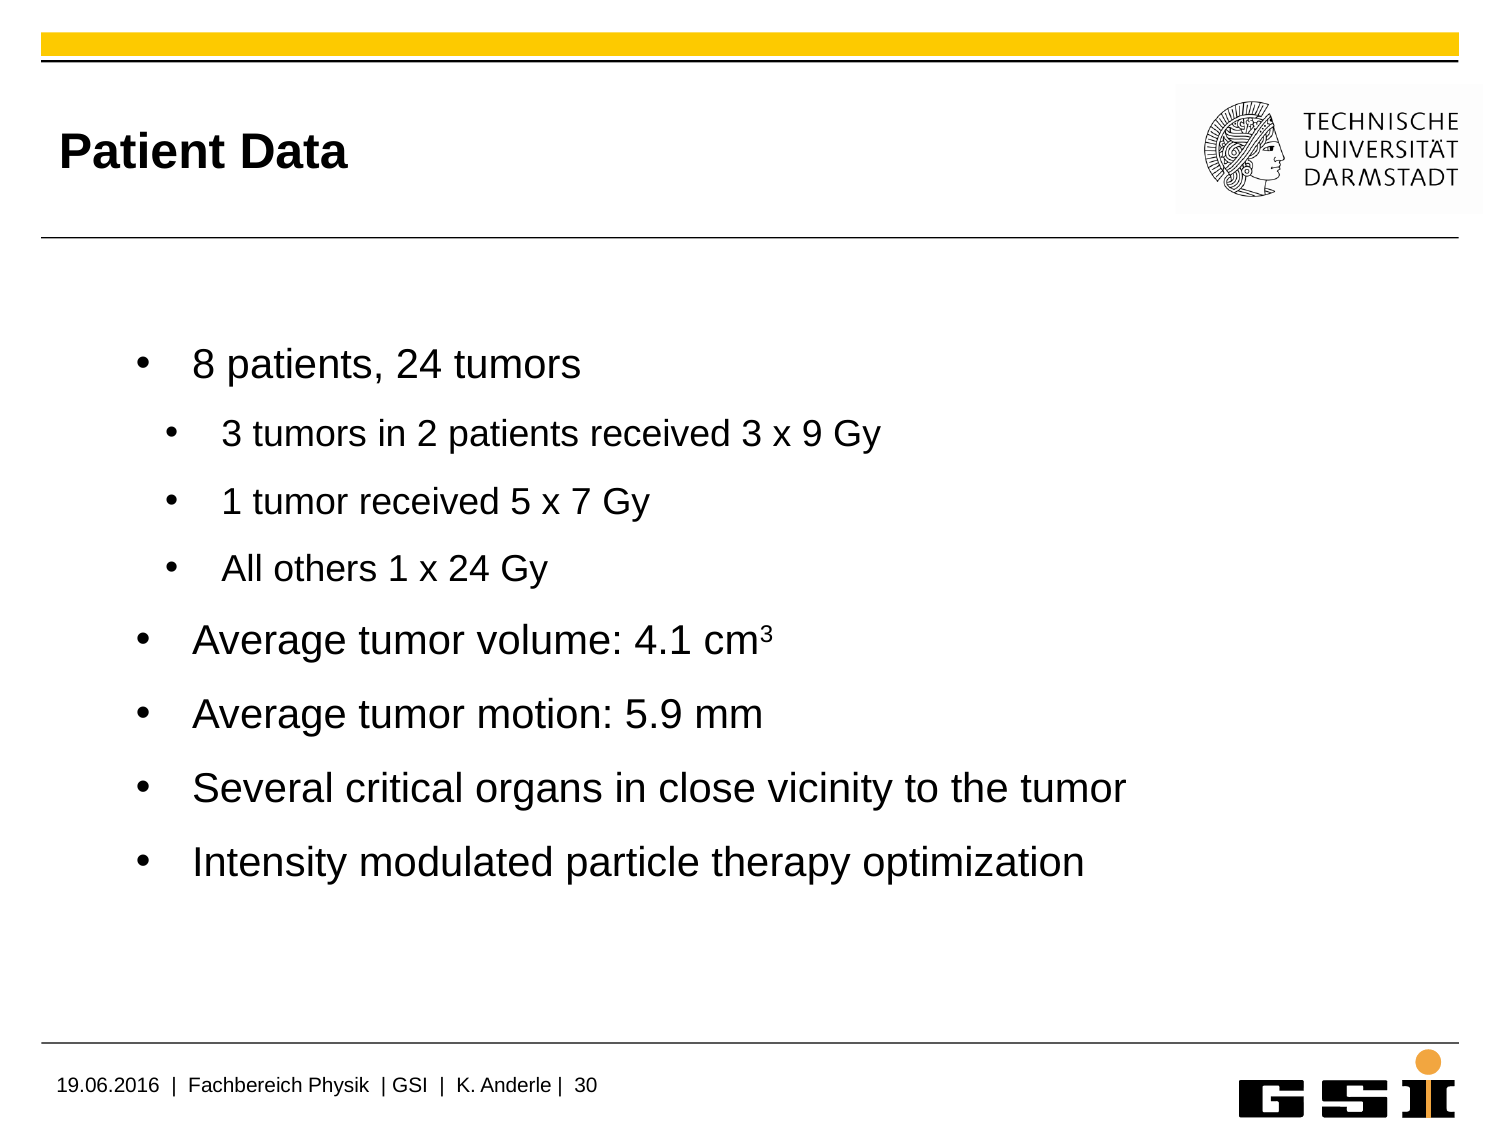

# Patient Data
8 patients, 24 tumors
3 tumors in 2 patients received 3 x 9 Gy
1 tumor received 5 x 7 Gy
All others 1 x 24 Gy
Average tumor volume: 4.1 cm3
Average tumor motion: 5.9 mm
Several critical organs in close vicinity to the tumor
Intensity modulated particle therapy optimization